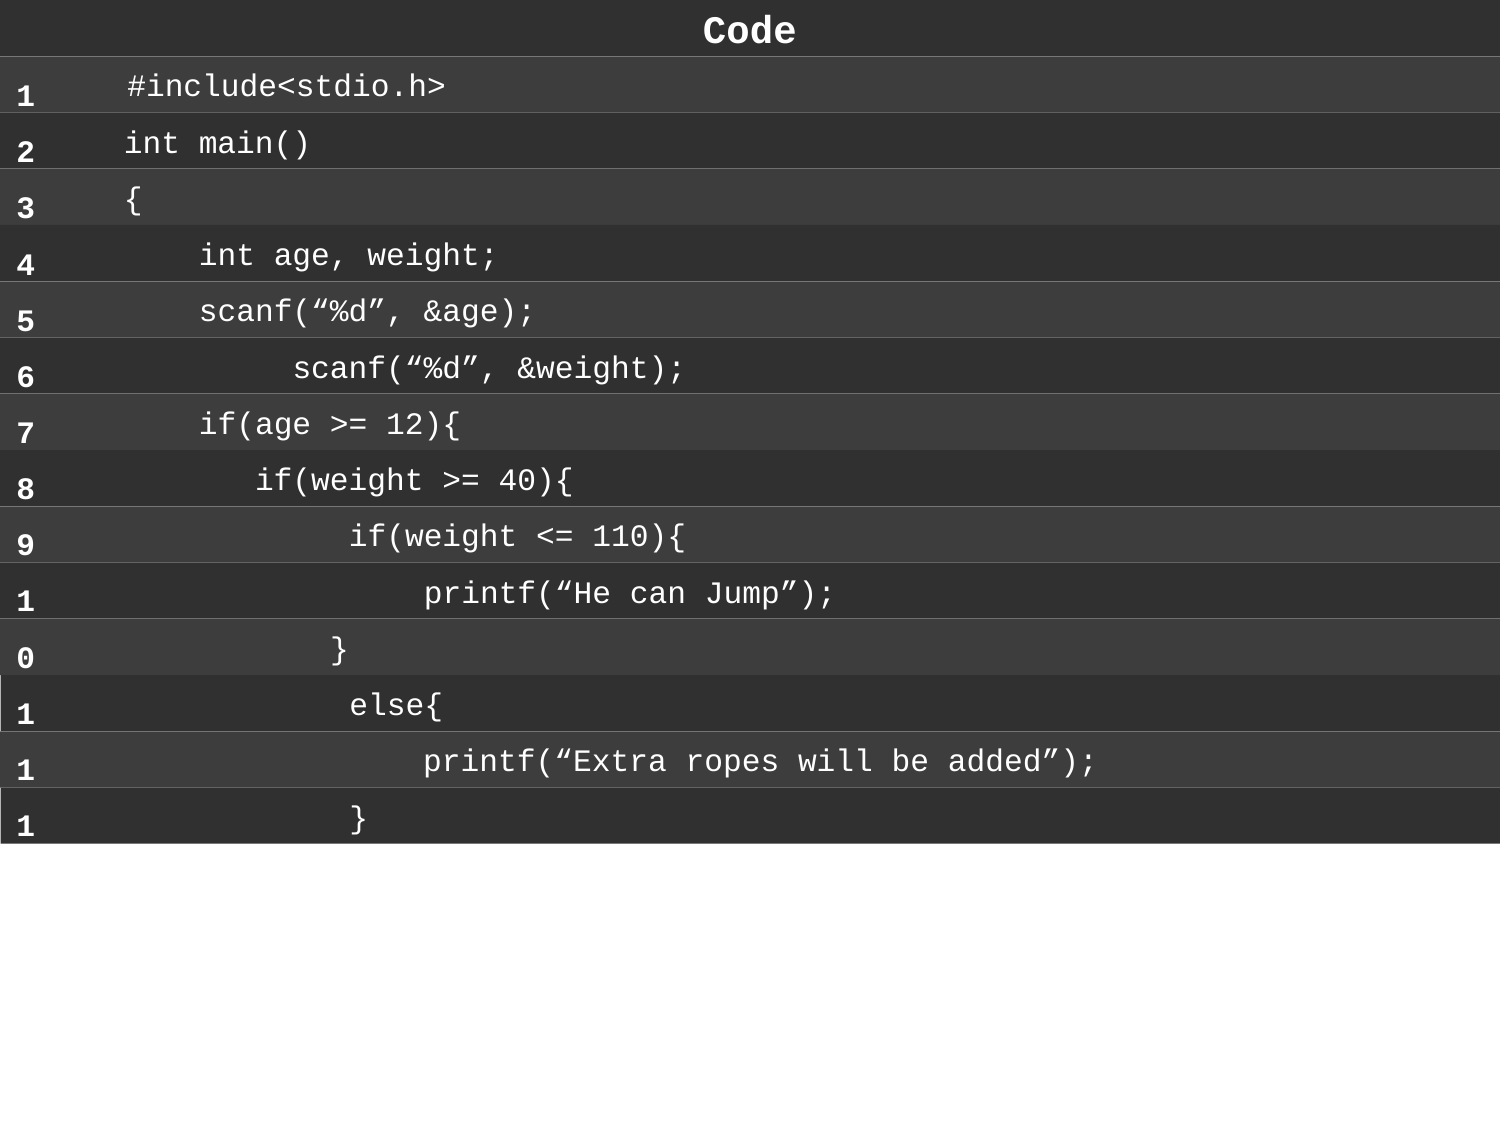

Code
1
2
3
4
5
6
7
8
9
10
11
12
13
14
  #include<stdio.h>
  int main()
  {
      int age, weight;
      scanf(“%d”, &age);
  	   scanf(“%d”, &weight);
      if(age >= 12){
      	 if(weight >= 40){
              if(weight <= 110){
                  printf(“He can Jump”);
      	     }
              else{
                  printf(“Extra ropes will be added”);
              }